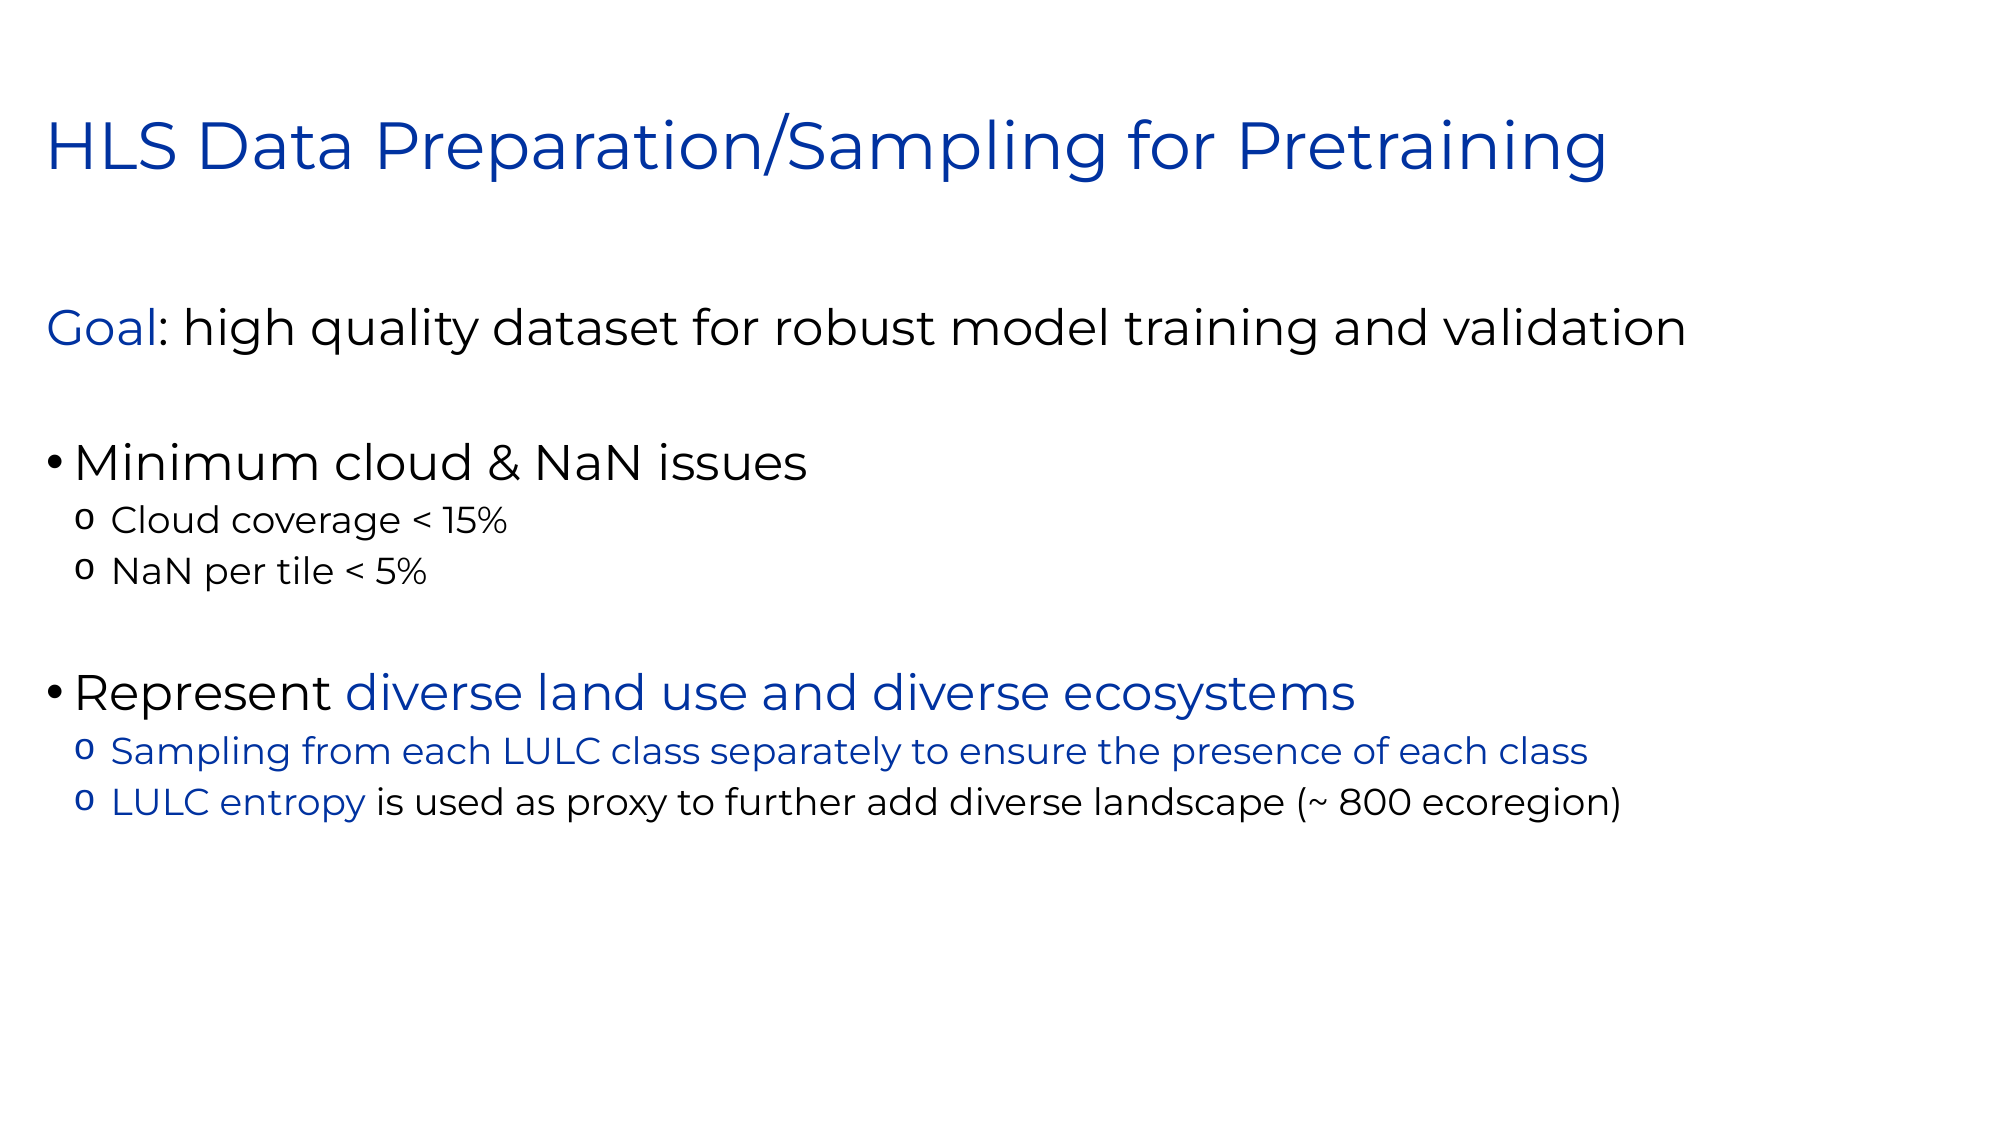

# HLS Data Preparation/Sampling for Pretraining
Goal: high quality dataset for robust model training and validation
Minimum cloud & NaN issues
Cloud coverage < 15%
NaN per tile < 5%
Represent diverse land use and diverse ecosystems
Sampling from each LULC class separately to ensure the presence of each class
LULC entropy is used as proxy to further add diverse landscape (~ 800 ecoregion)